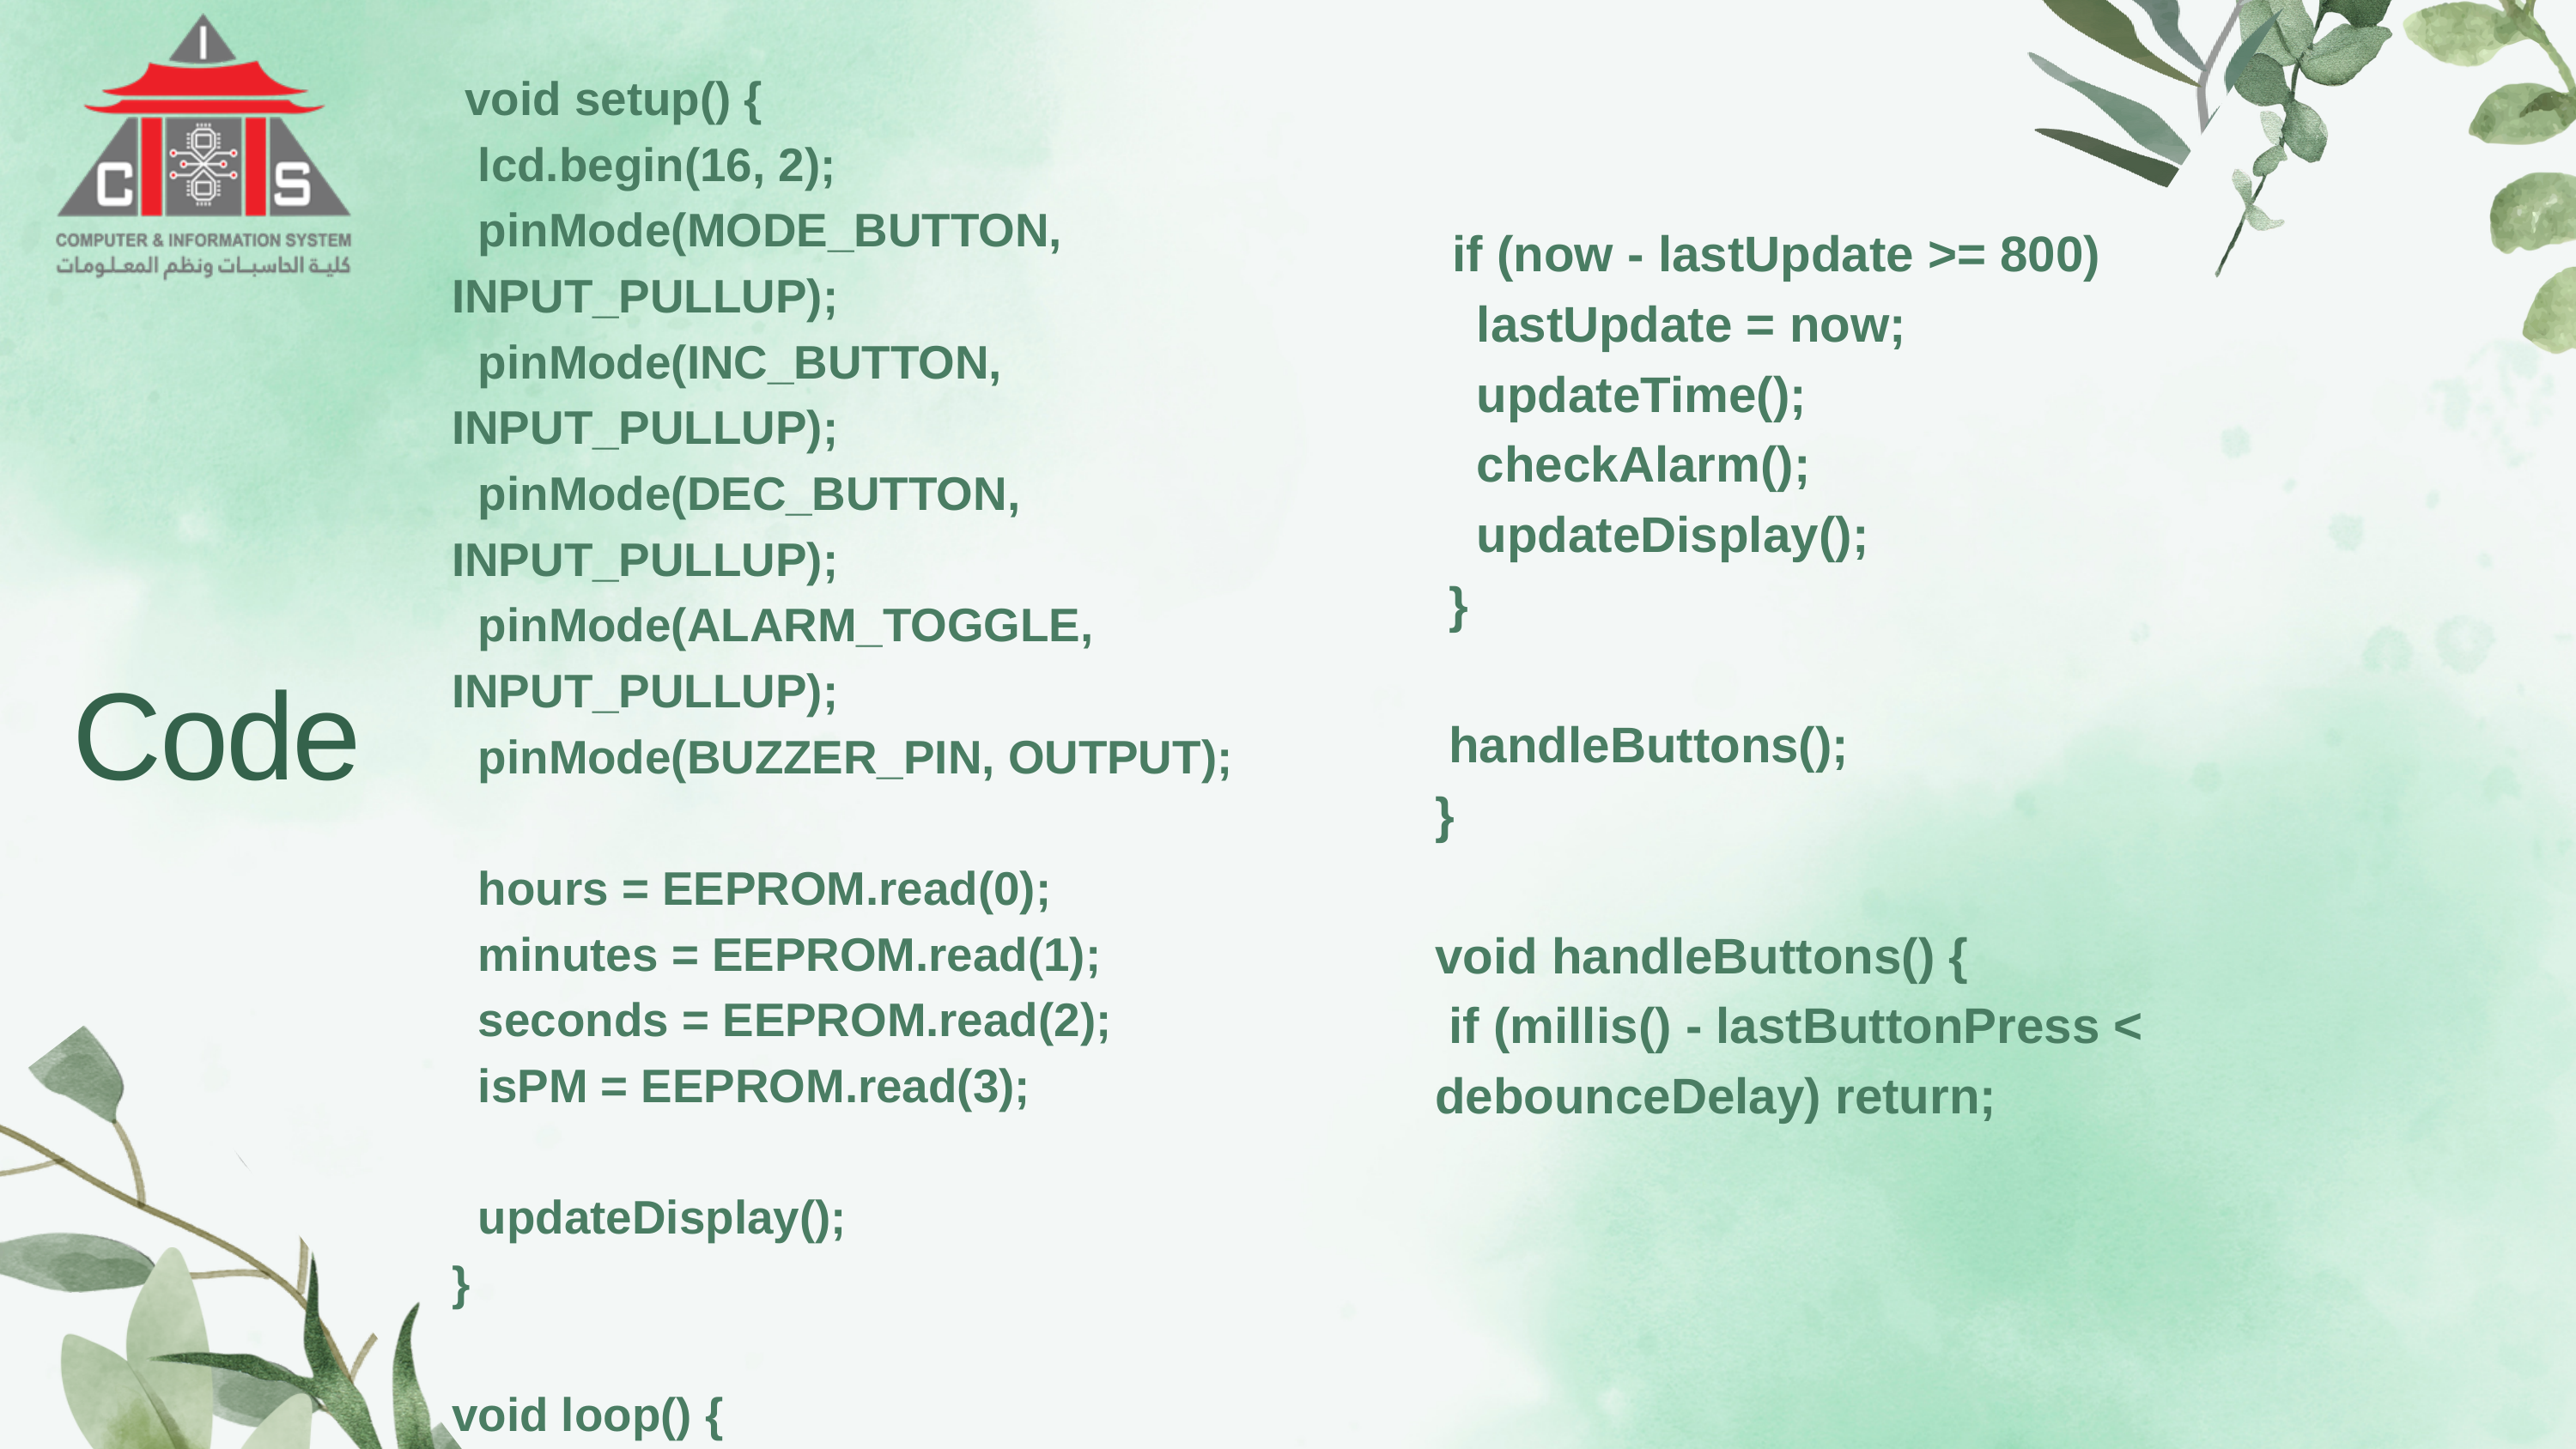

void setup() {
  lcd.begin(16, 2);
  pinMode(MODE_BUTTON, INPUT_PULLUP);
  pinMode(INC_BUTTON, INPUT_PULLUP);
  pinMode(DEC_BUTTON, INPUT_PULLUP);
  pinMode(ALARM_TOGGLE, INPUT_PULLUP);
  pinMode(BUZZER_PIN, OUTPUT);

  hours = EEPROM.read(0);
  minutes = EEPROM.read(1);
  seconds = EEPROM.read(2);
  isPM = EEPROM.read(3);

  updateDisplay();
}

void loop() {
  unsigned long now = millis();

 if (now - lastUpdate >= 800)
   lastUpdate = now;
   updateTime();
   checkAlarm();
   updateDisplay();
 }

 handleButtons();
}

void handleButtons() {
 if (millis() - lastButtonPress < debounceDelay) return;

Code